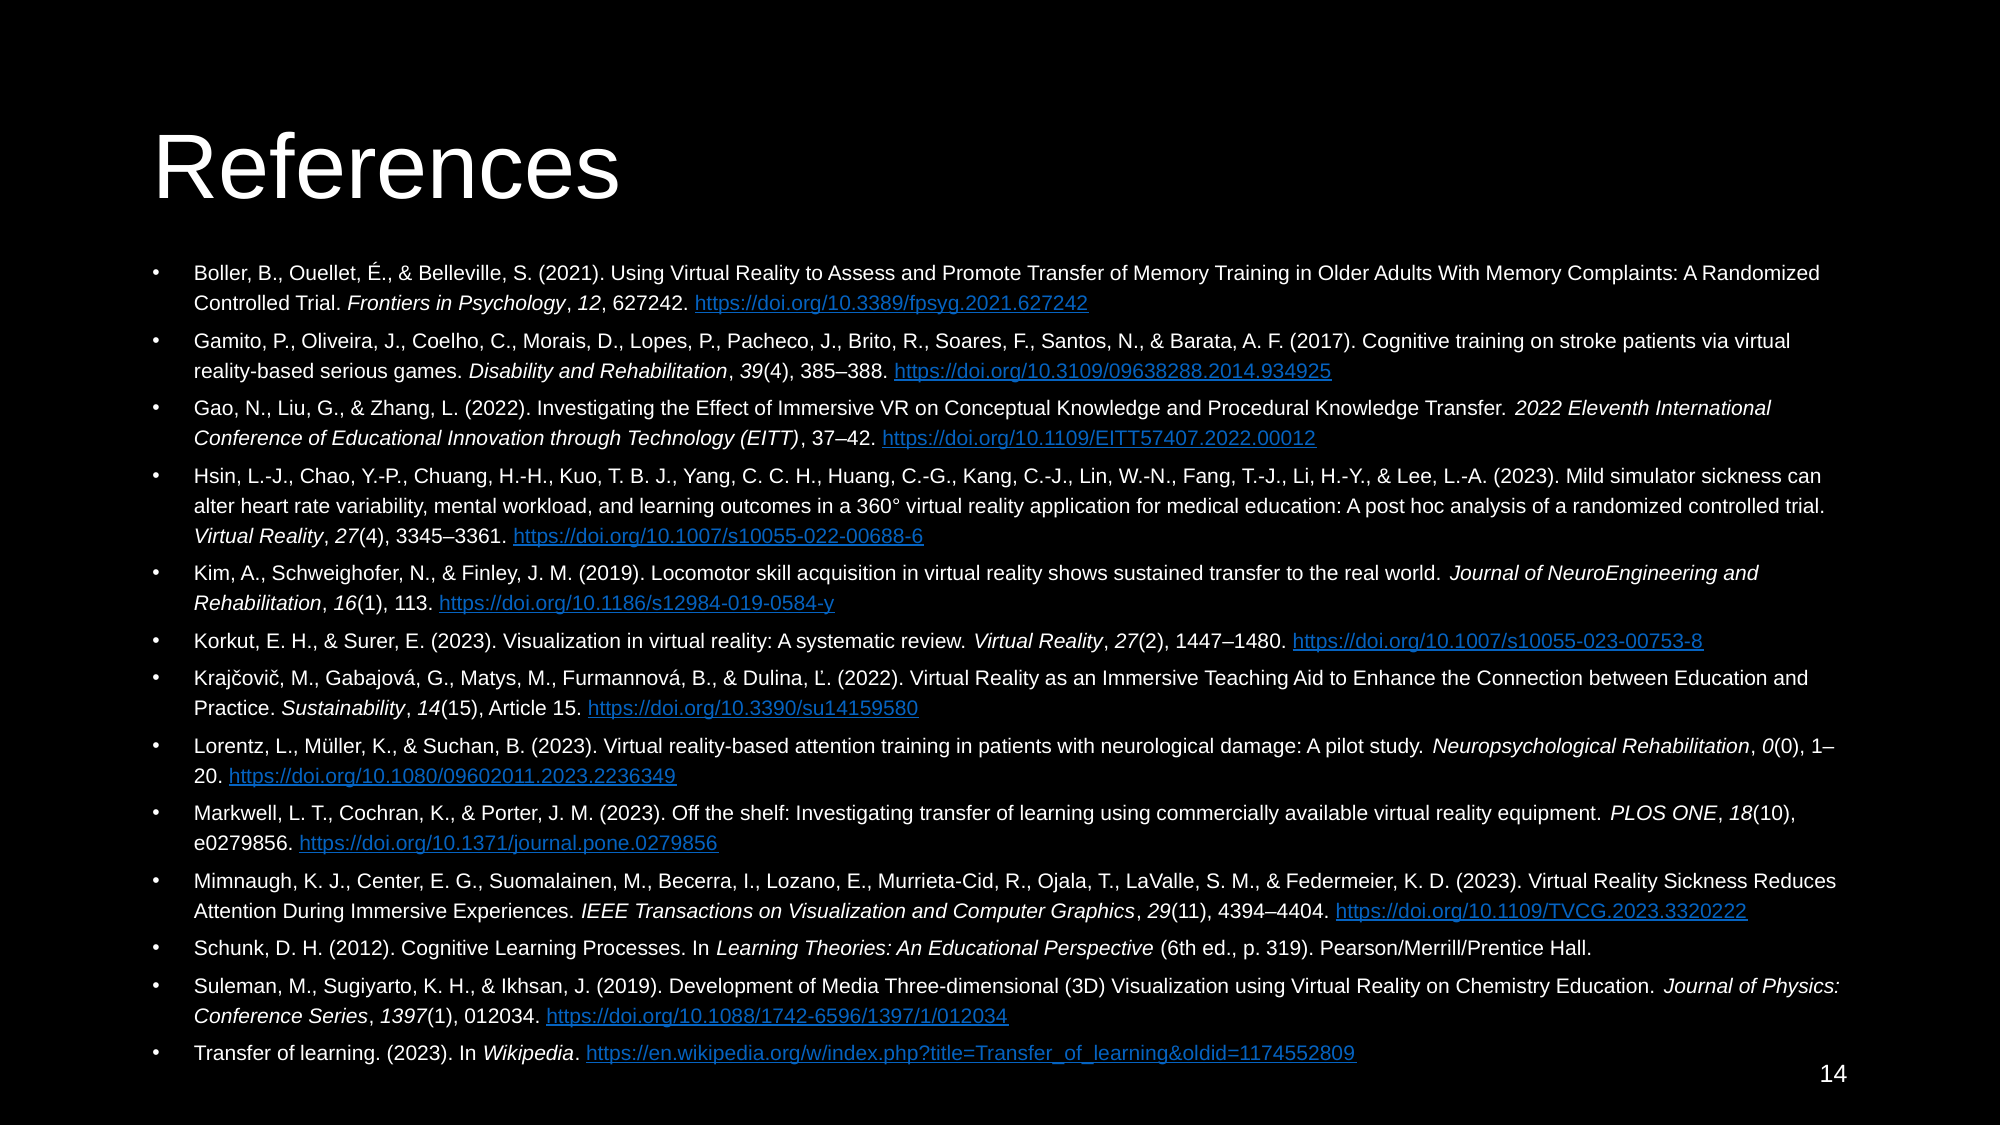

# References
Boller, B., Ouellet, É., & Belleville, S. (2021). Using Virtual Reality to Assess and Promote Transfer of Memory Training in Older Adults With Memory Complaints: A Randomized Controlled Trial. Frontiers in Psychology, 12, 627242. https://doi.org/10.3389/fpsyg.2021.627242
Gamito, P., Oliveira, J., Coelho, C., Morais, D., Lopes, P., Pacheco, J., Brito, R., Soares, F., Santos, N., & Barata, A. F. (2017). Cognitive training on stroke patients via virtual reality-based serious games. Disability and Rehabilitation, 39(4), 385–388. https://doi.org/10.3109/09638288.2014.934925
Gao, N., Liu, G., & Zhang, L. (2022). Investigating the Effect of Immersive VR on Conceptual Knowledge and Procedural Knowledge Transfer. 2022 Eleventh International Conference of Educational Innovation through Technology (EITT), 37–42. https://doi.org/10.1109/EITT57407.2022.00012
Hsin, L.-J., Chao, Y.-P., Chuang, H.-H., Kuo, T. B. J., Yang, C. C. H., Huang, C.-G., Kang, C.-J., Lin, W.-N., Fang, T.-J., Li, H.-Y., & Lee, L.-A. (2023). Mild simulator sickness can alter heart rate variability, mental workload, and learning outcomes in a 360° virtual reality application for medical education: A post hoc analysis of a randomized controlled trial. Virtual Reality, 27(4), 3345–3361. https://doi.org/10.1007/s10055-022-00688-6
Kim, A., Schweighofer, N., & Finley, J. M. (2019). Locomotor skill acquisition in virtual reality shows sustained transfer to the real world. Journal of NeuroEngineering and Rehabilitation, 16(1), 113. https://doi.org/10.1186/s12984-019-0584-y
Korkut, E. H., & Surer, E. (2023). Visualization in virtual reality: A systematic review. Virtual Reality, 27(2), 1447–1480. https://doi.org/10.1007/s10055-023-00753-8
Krajčovič, M., Gabajová, G., Matys, M., Furmannová, B., & Dulina, Ľ. (2022). Virtual Reality as an Immersive Teaching Aid to Enhance the Connection between Education and Practice. Sustainability, 14(15), Article 15. https://doi.org/10.3390/su14159580
Lorentz, L., Müller, K., & Suchan, B. (2023). Virtual reality-based attention training in patients with neurological damage: A pilot study. Neuropsychological Rehabilitation, 0(0), 1–20. https://doi.org/10.1080/09602011.2023.2236349
Markwell, L. T., Cochran, K., & Porter, J. M. (2023). Off the shelf: Investigating transfer of learning using commercially available virtual reality equipment. PLOS ONE, 18(10), e0279856. https://doi.org/10.1371/journal.pone.0279856
Mimnaugh, K. J., Center, E. G., Suomalainen, M., Becerra, I., Lozano, E., Murrieta-Cid, R., Ojala, T., LaValle, S. M., & Federmeier, K. D. (2023). Virtual Reality Sickness Reduces Attention During Immersive Experiences. IEEE Transactions on Visualization and Computer Graphics, 29(11), 4394–4404. https://doi.org/10.1109/TVCG.2023.3320222
Schunk, D. H. (2012). Cognitive Learning Processes. In Learning Theories: An Educational Perspective (6th ed., p. 319). Pearson/Merrill/Prentice Hall.
Suleman, M., Sugiyarto, K. H., & Ikhsan, J. (2019). Development of Media Three-dimensional (3D) Visualization using Virtual Reality on Chemistry Education. Journal of Physics: Conference Series, 1397(1), 012034. https://doi.org/10.1088/1742-6596/1397/1/012034
Transfer of learning. (2023). In Wikipedia. https://en.wikipedia.org/w/index.php?title=Transfer_of_learning&oldid=1174552809
14